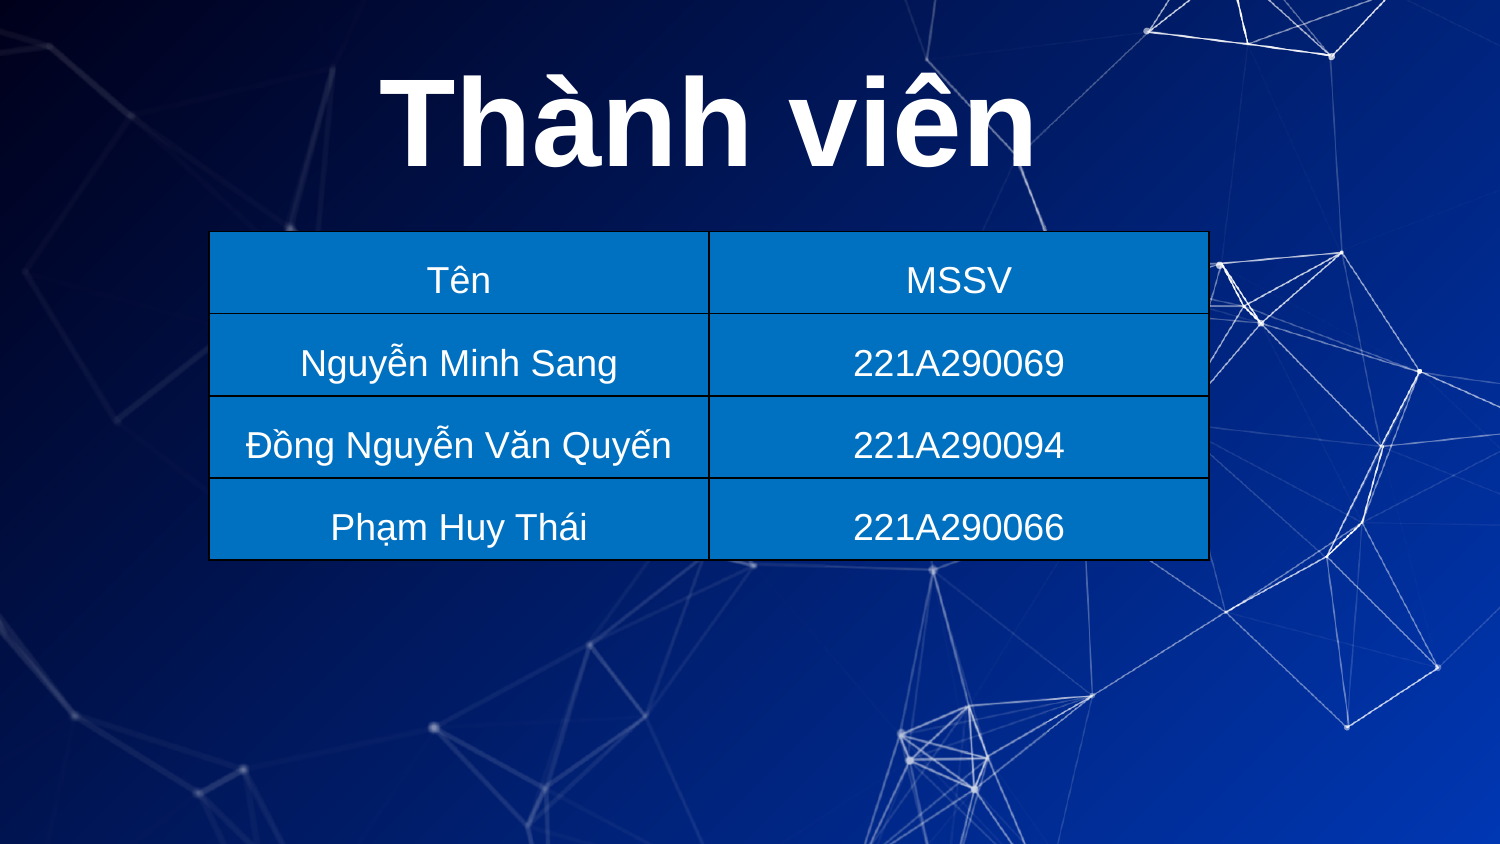

# Thành viên
| Tên | MSSV |
| --- | --- |
| Nguyễn Minh Sang | 221A290069 |
| Đồng Nguyễn Văn Quyến | 221A290094 |
| Phạm Huy Thái | 221A290066 |